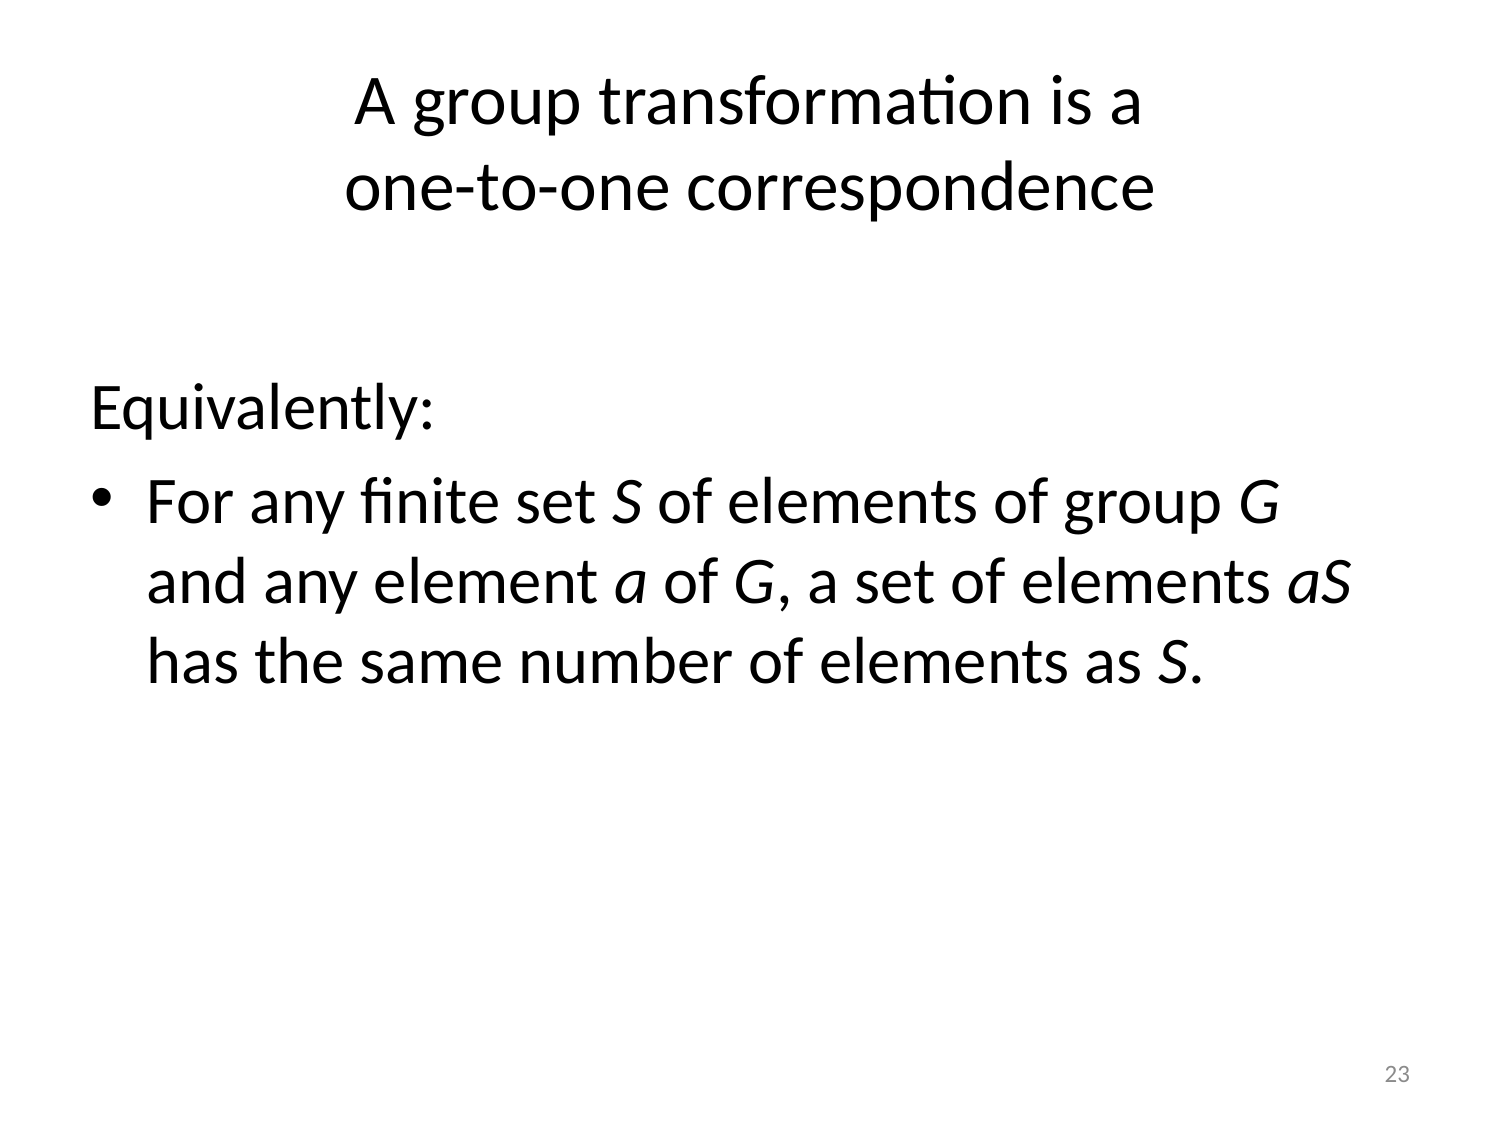

# A group transformation is a one-to-one correspondence

Equivalently:
For any finite set S of elements of group G
and any element a of G, a set of elements aS has the same number of elements as S.

23